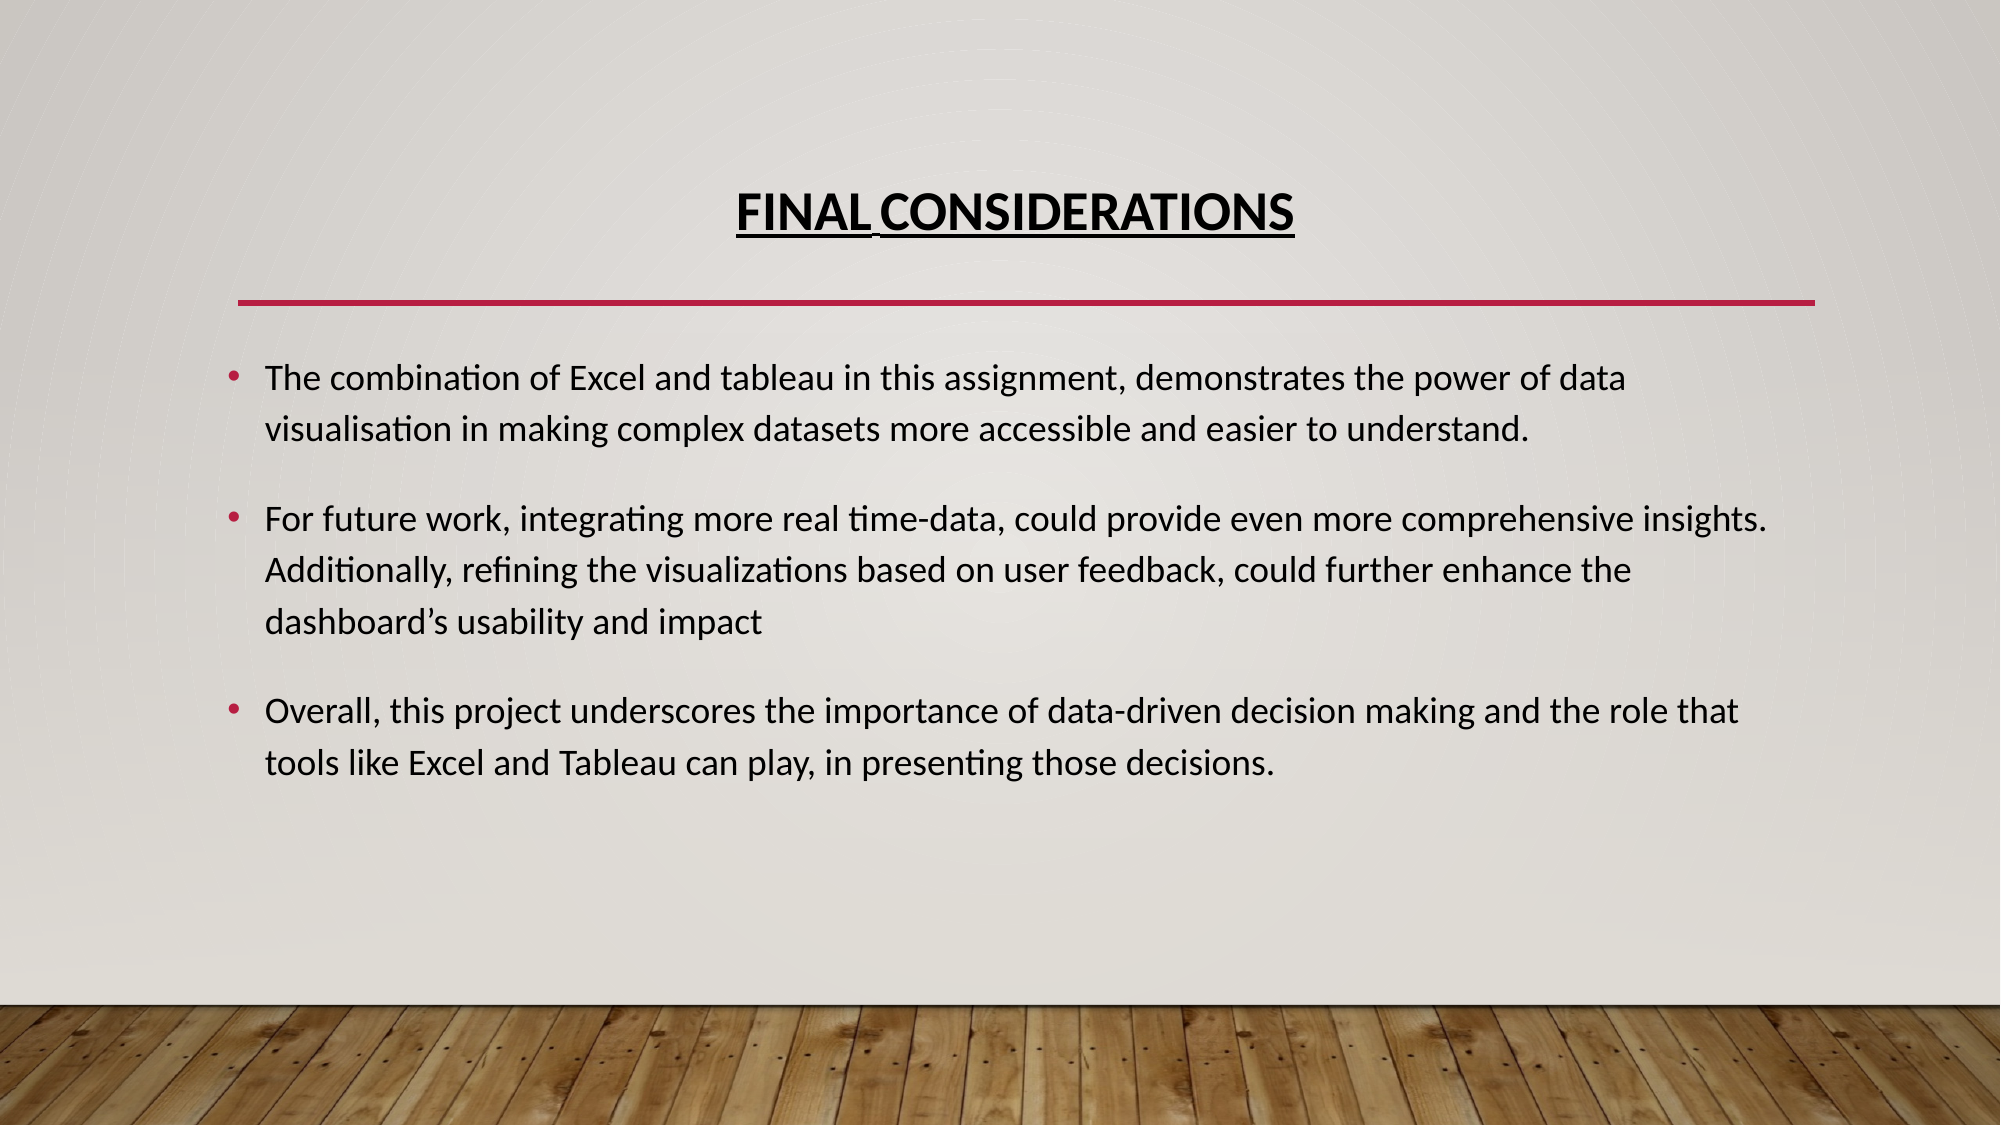

# Final considerations
The combination of Excel and tableau in this assignment, demonstrates the power of data visualisation in making complex datasets more accessible and easier to understand.
For future work, integrating more real time-data, could provide even more comprehensive insights. Additionally, refining the visualizations based on user feedback, could further enhance the dashboard’s usability and impact
Overall, this project underscores the importance of data-driven decision making and the role that tools like Excel and Tableau can play, in presenting those decisions.